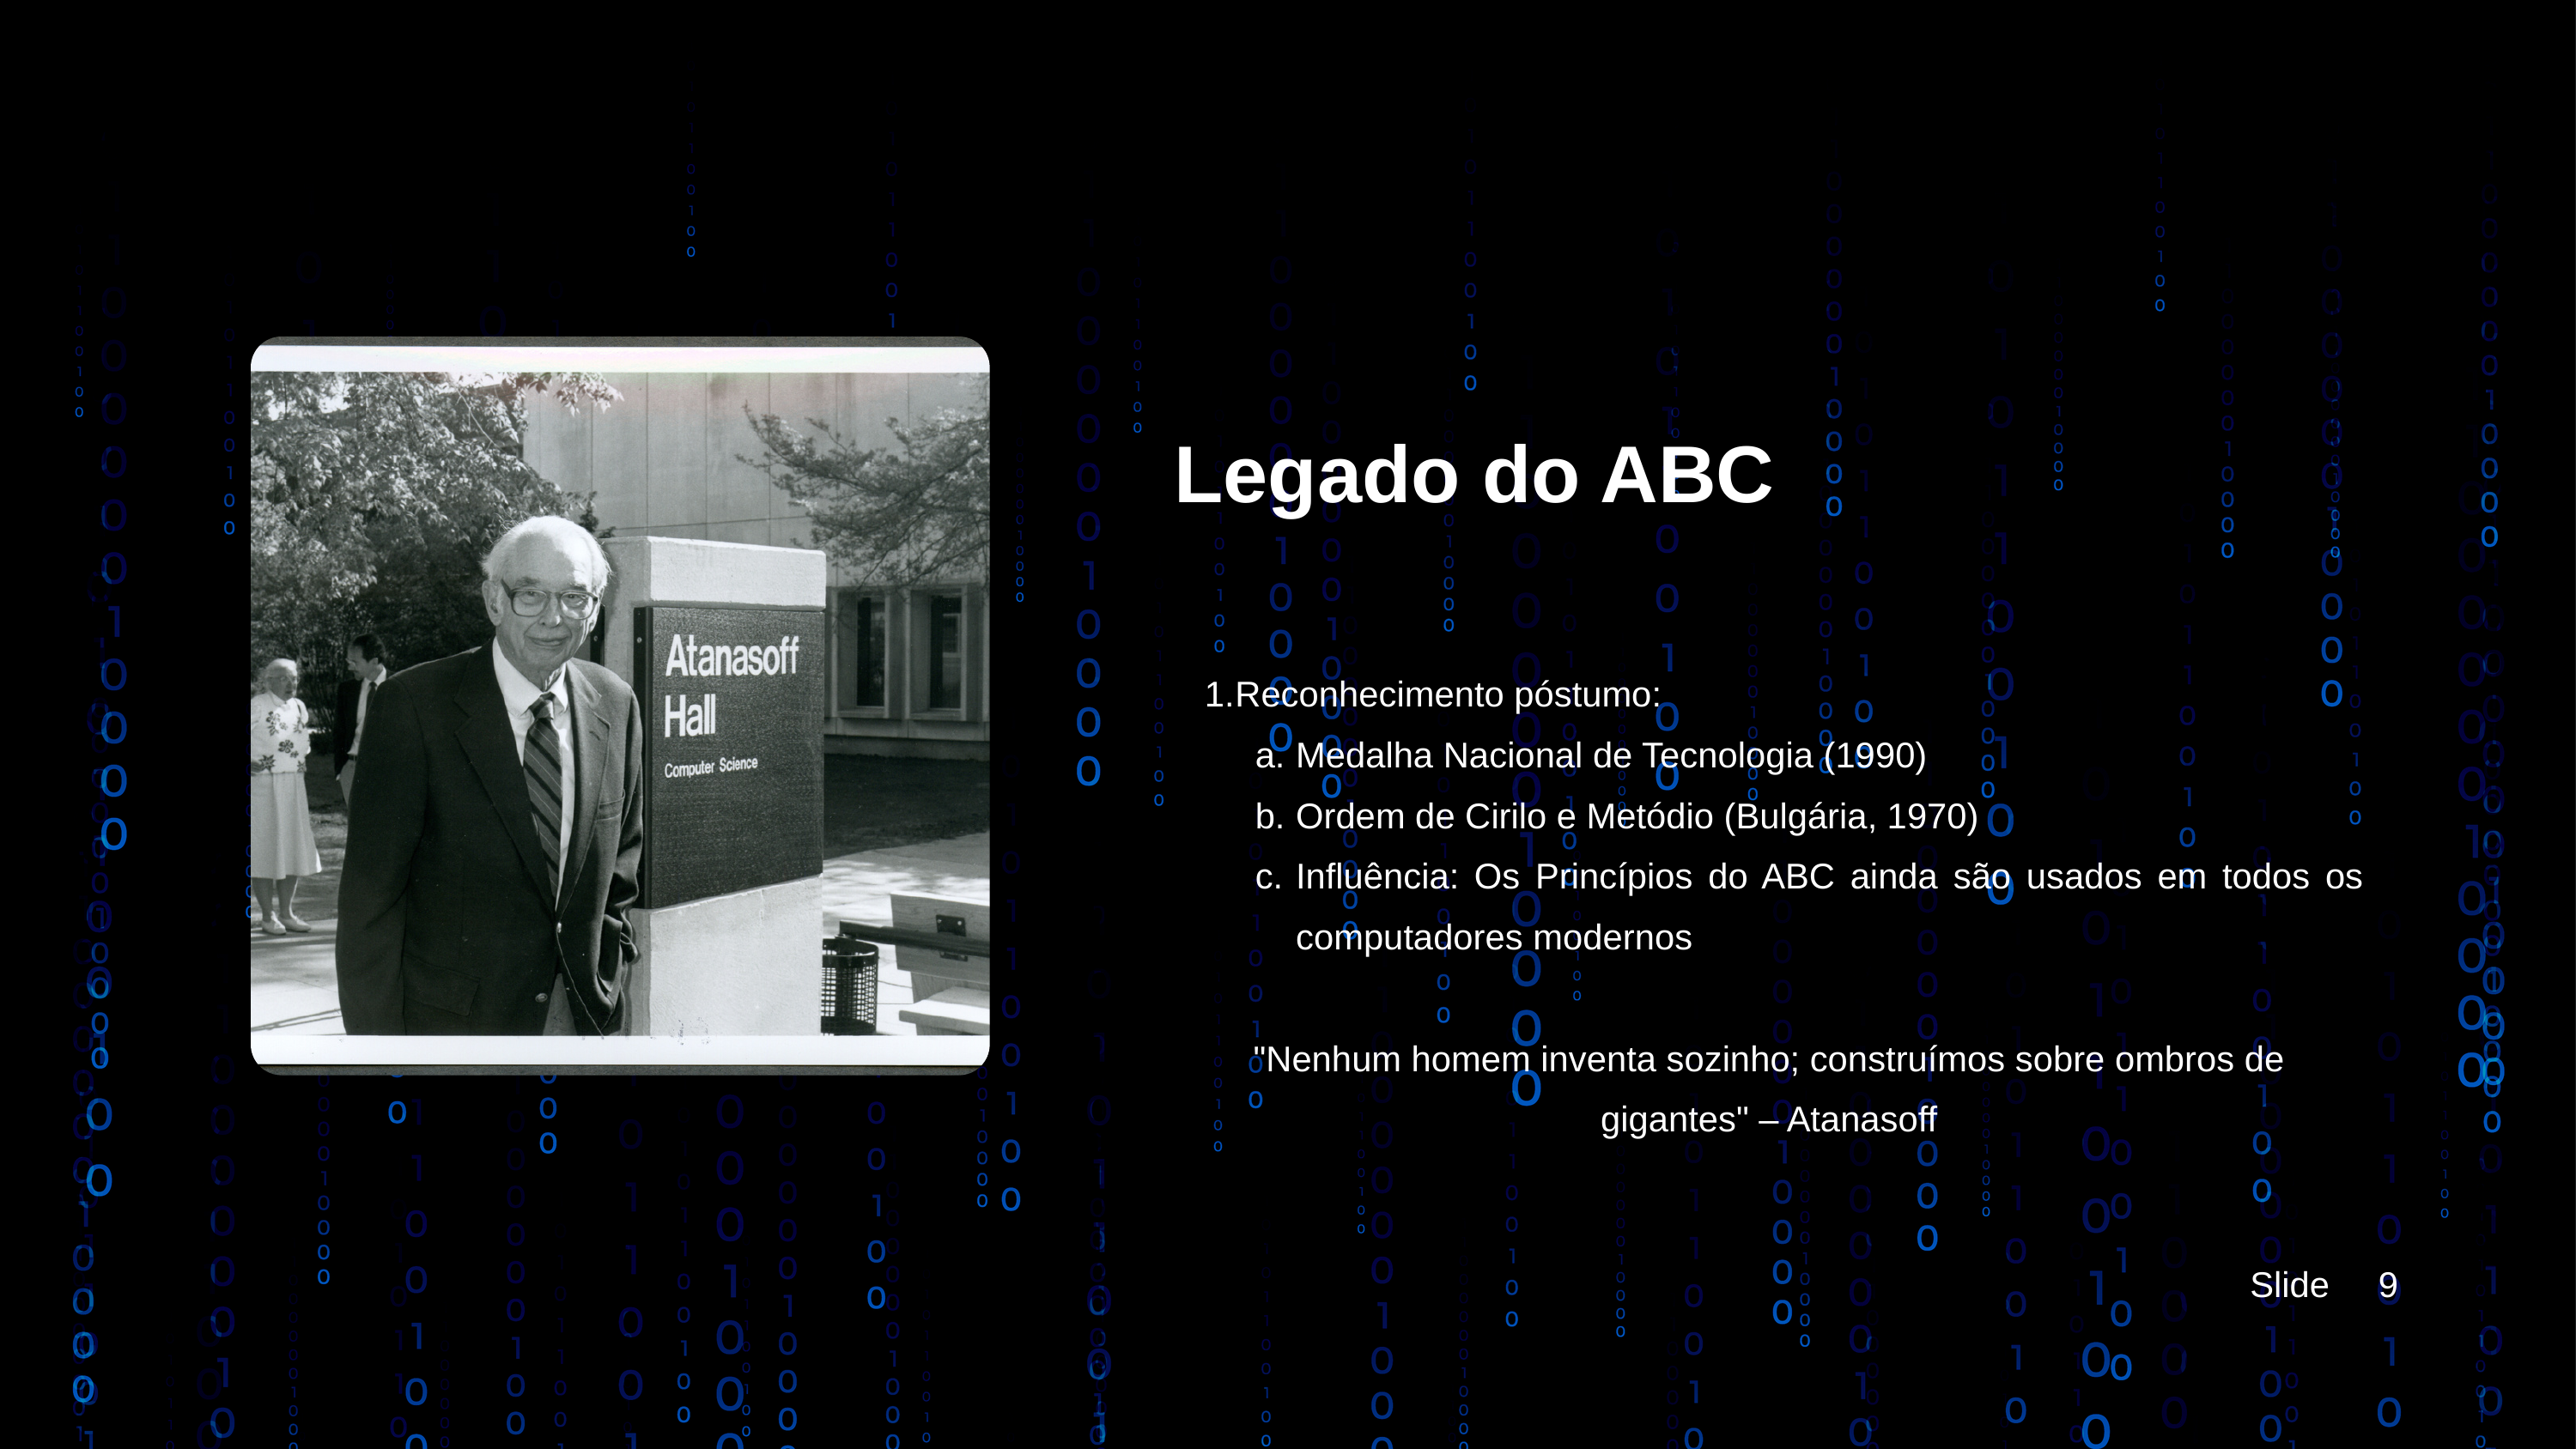

Legado do ABC
Reconhecimento póstumo:
Medalha Nacional de Tecnologia (1990)
Ordem de Cirilo e Metódio (Bulgária, 1970)
Influência: Os Princípios do ABC ainda são usados em todos os computadores modernos

"Nenhum homem inventa sozinho; construímos sobre ombros de gigantes" – Atanasoff
Slide
9